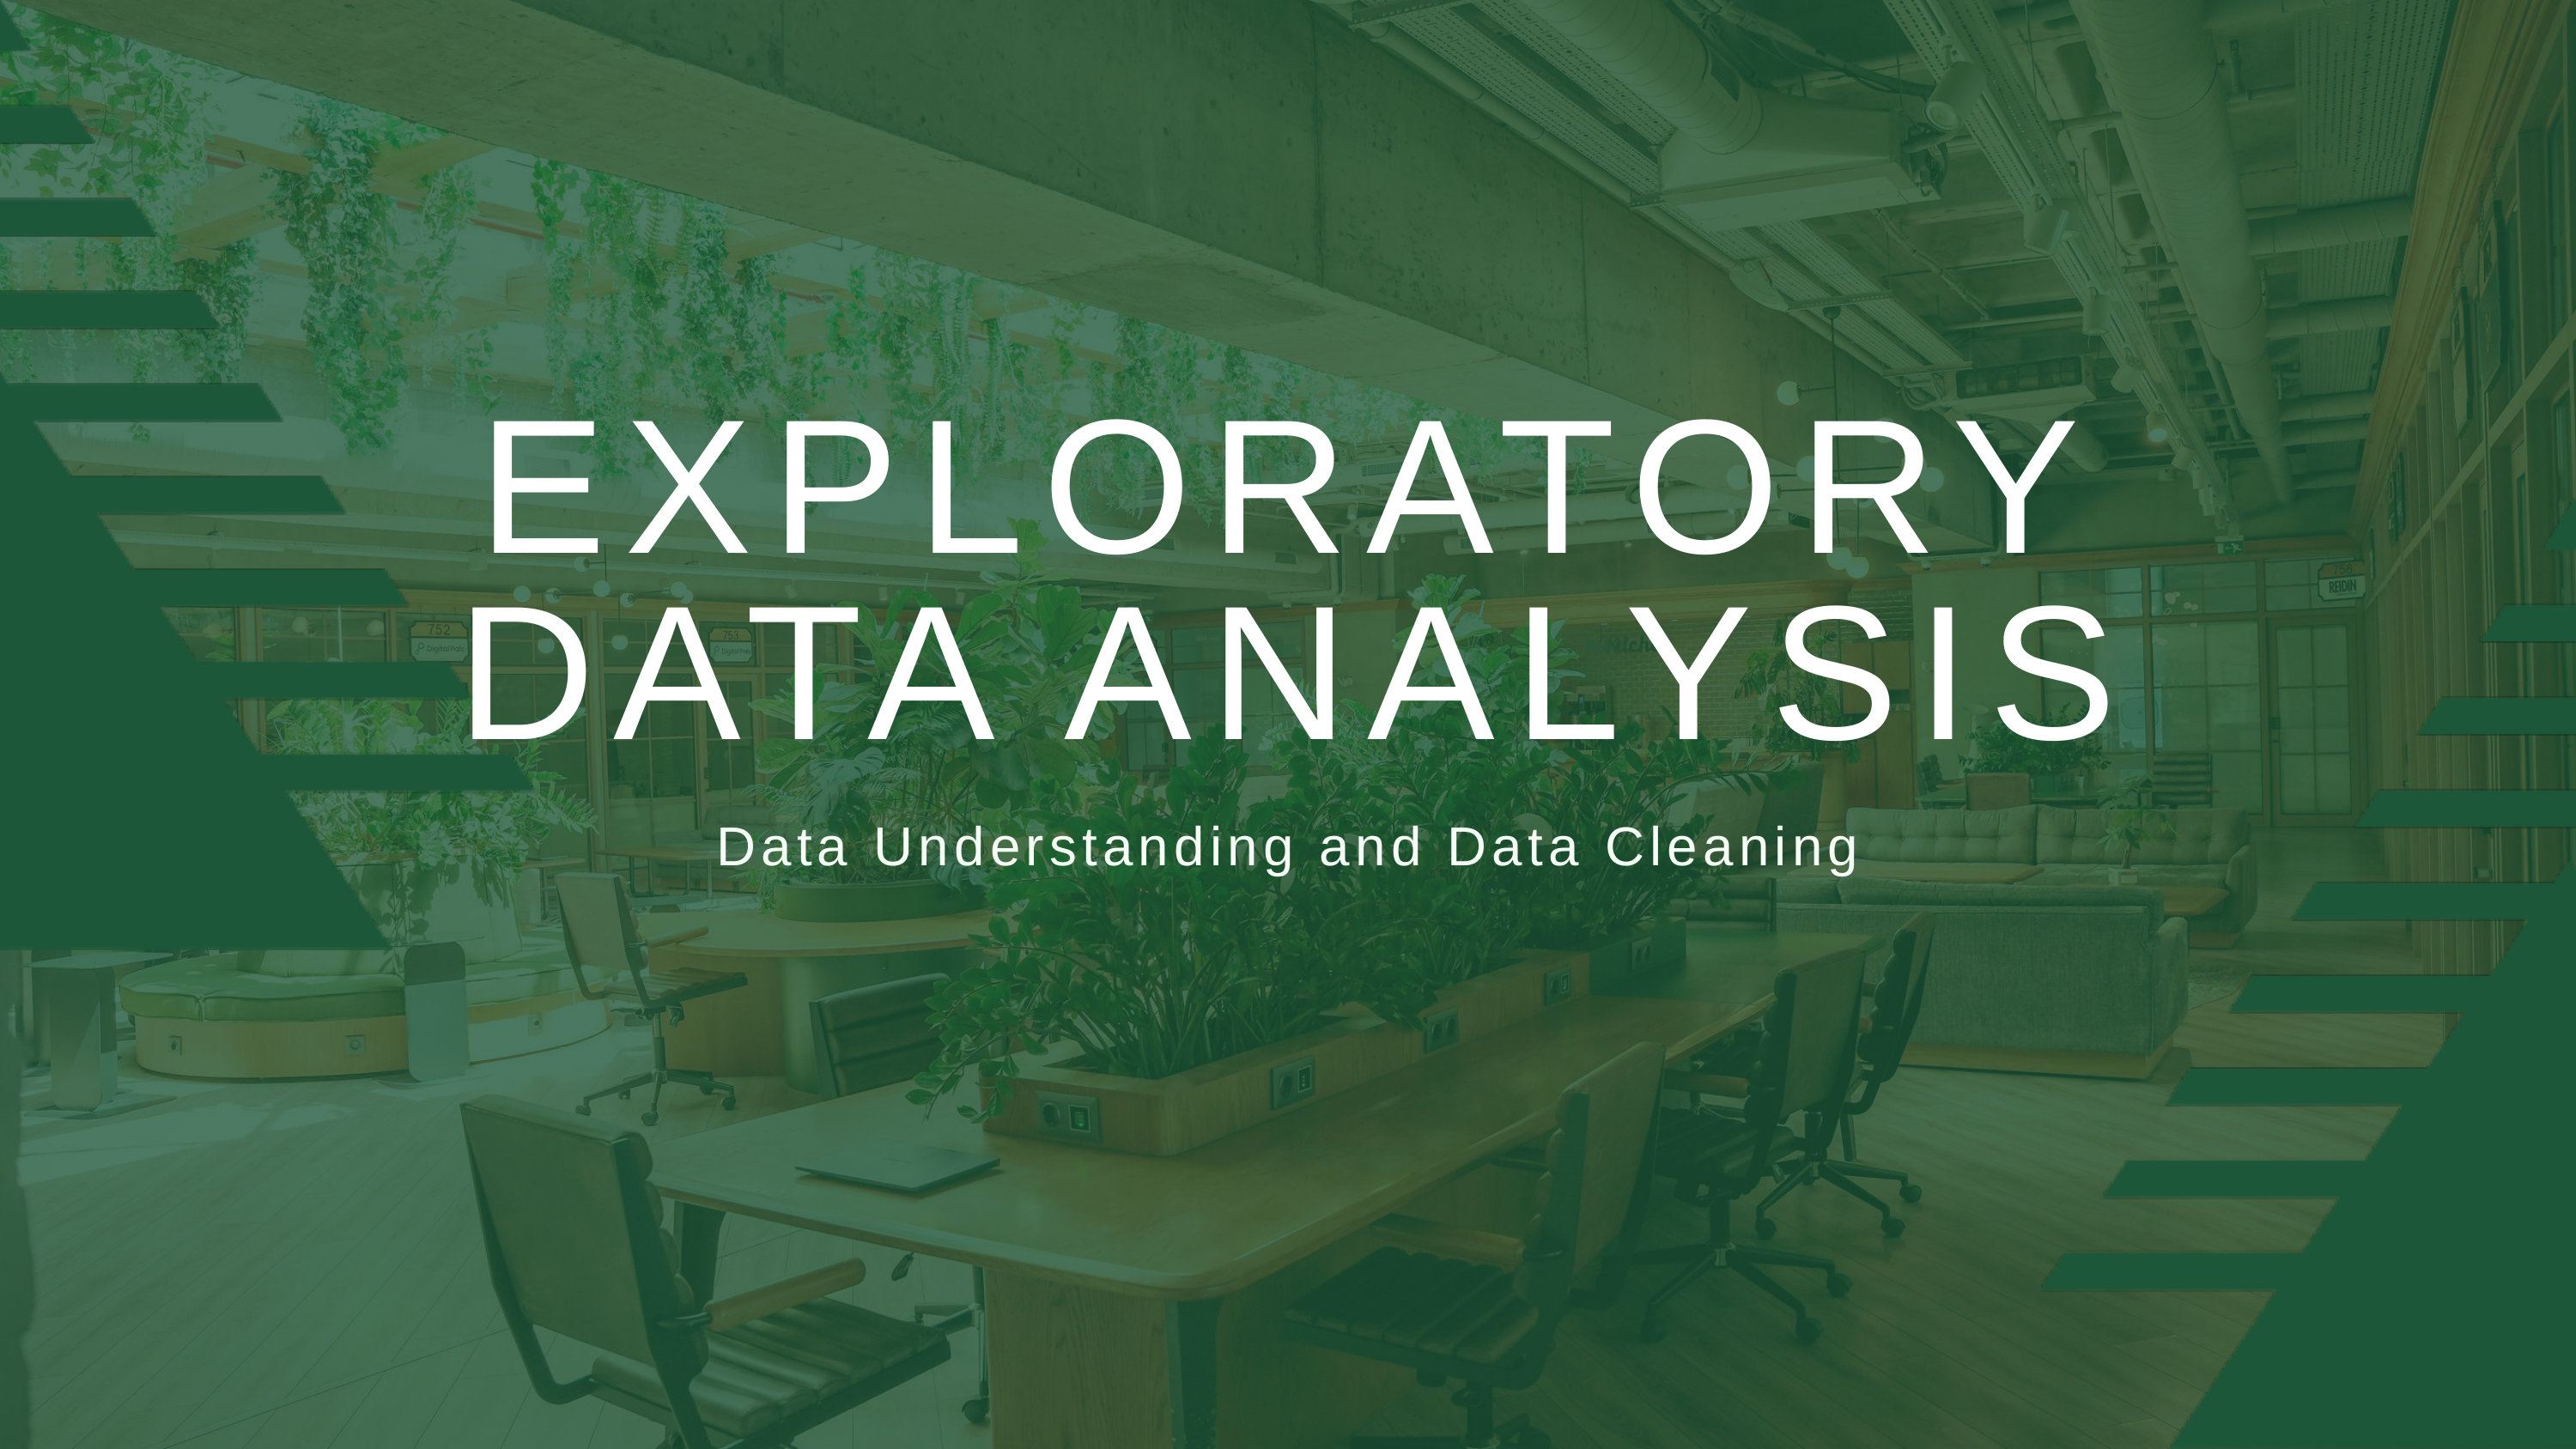

EXPLORATORY DATA ANALYSIS

Data Understanding and Data Cleaning